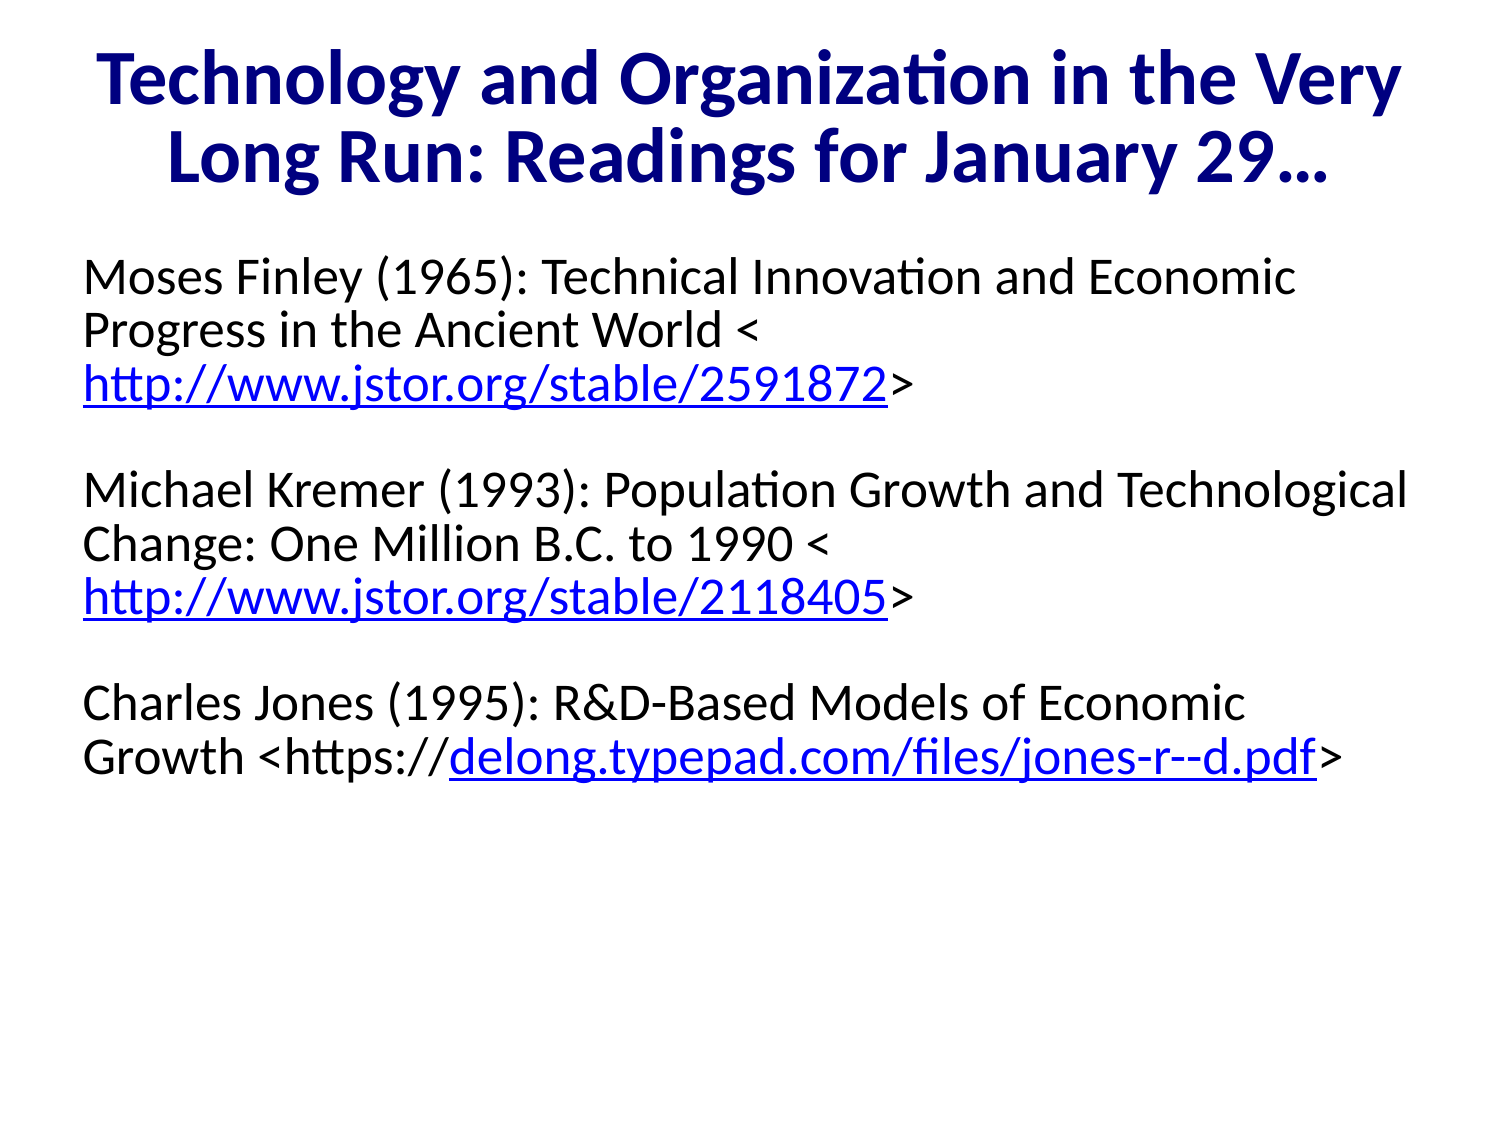

Technology and Organization in the Very Long Run: Readings for January 29…
Moses Finley (1965): Technical Innovation and Economic Progress in the Ancient World <http://www.jstor.org/stable/2591872>

Michael Kremer (1993): Population Growth and Technological Change: One Million B.C. to 1990 <http://www.jstor.org/stable/2118405>

Charles Jones (1995): R&D-Based Models of Economic Growth <https://delong.typepad.com/files/jones-r--d.pdf>